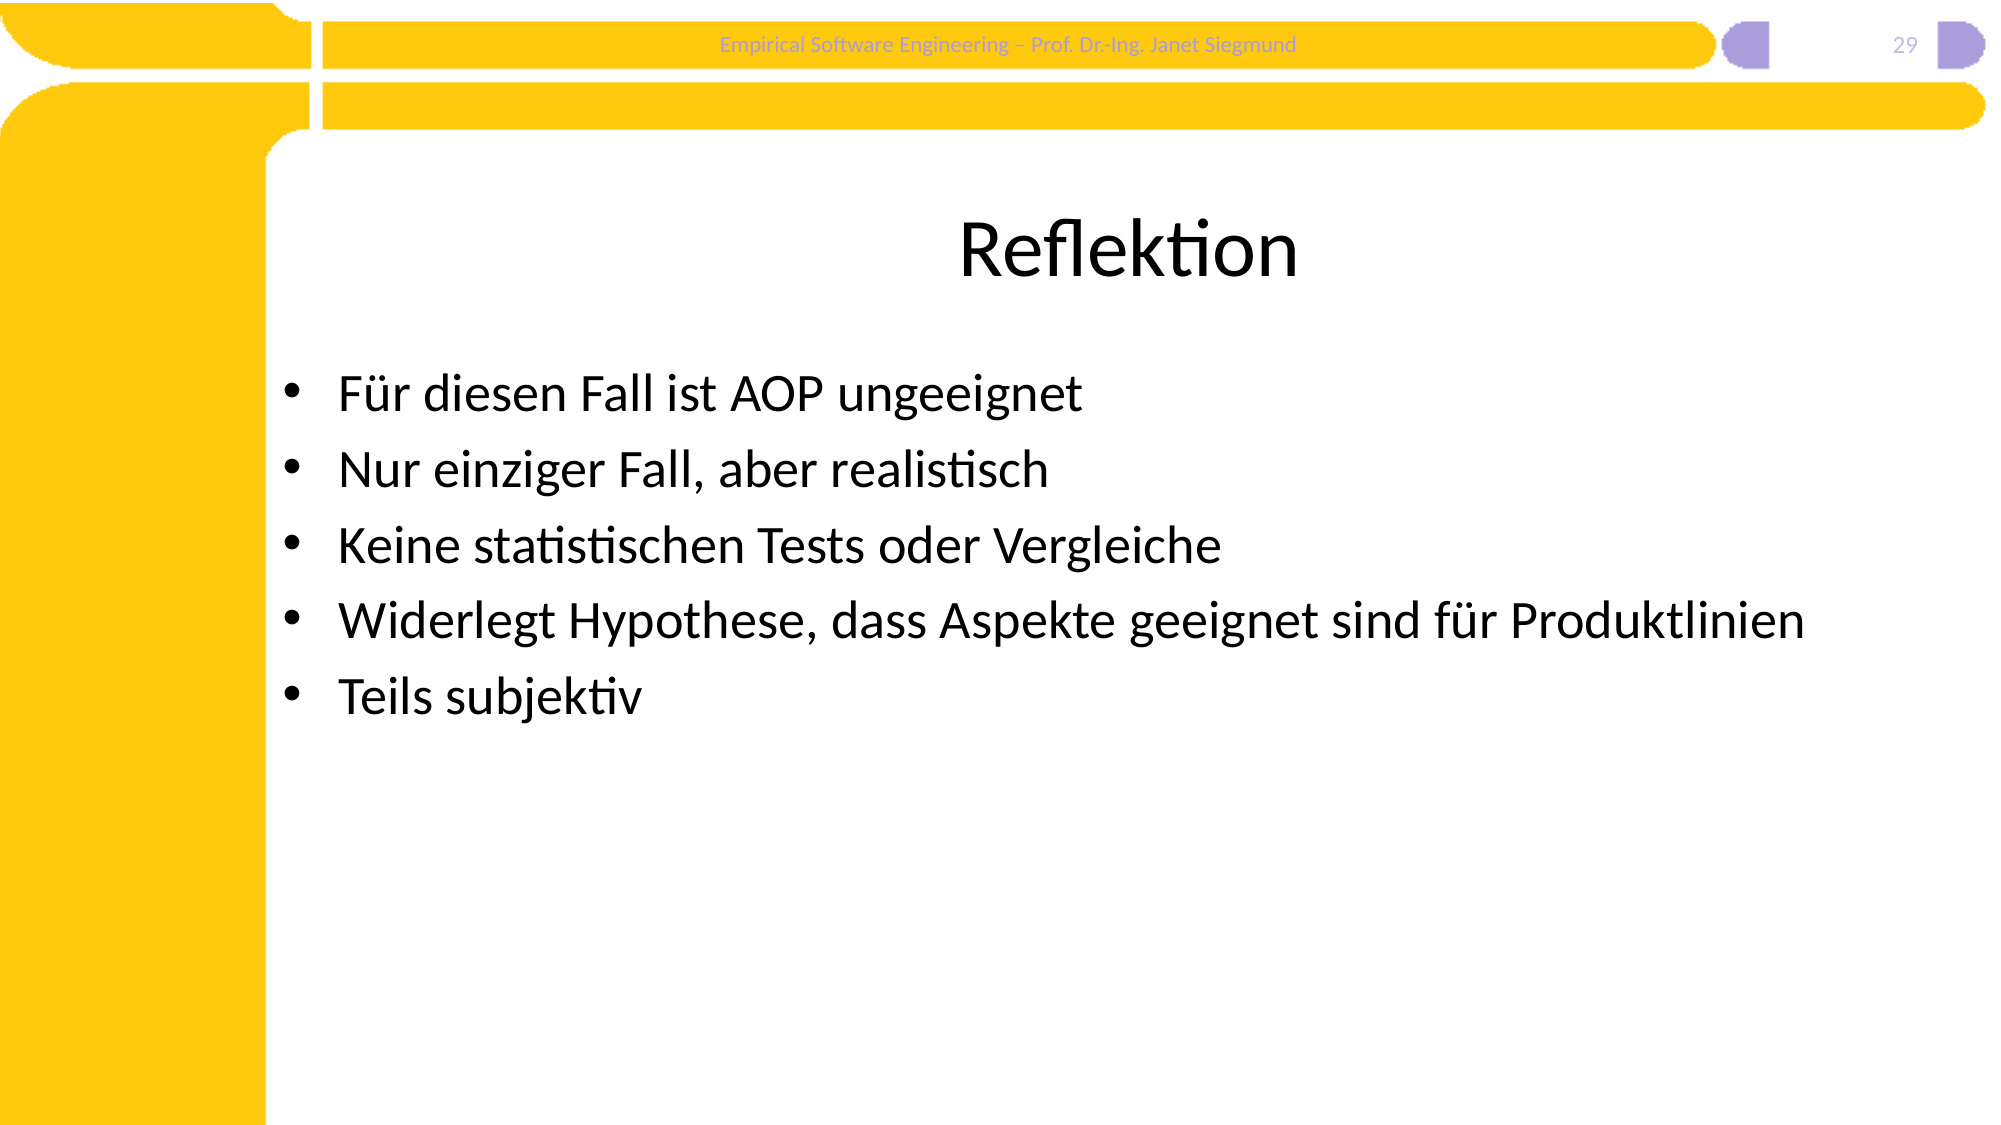

29
# Reflektion
Für diesen Fall ist AOP ungeeignet
Nur einziger Fall, aber realistisch
Keine statistischen Tests oder Vergleiche
Widerlegt Hypothese, dass Aspekte geeignet sind für Produktlinien
Teils subjektiv